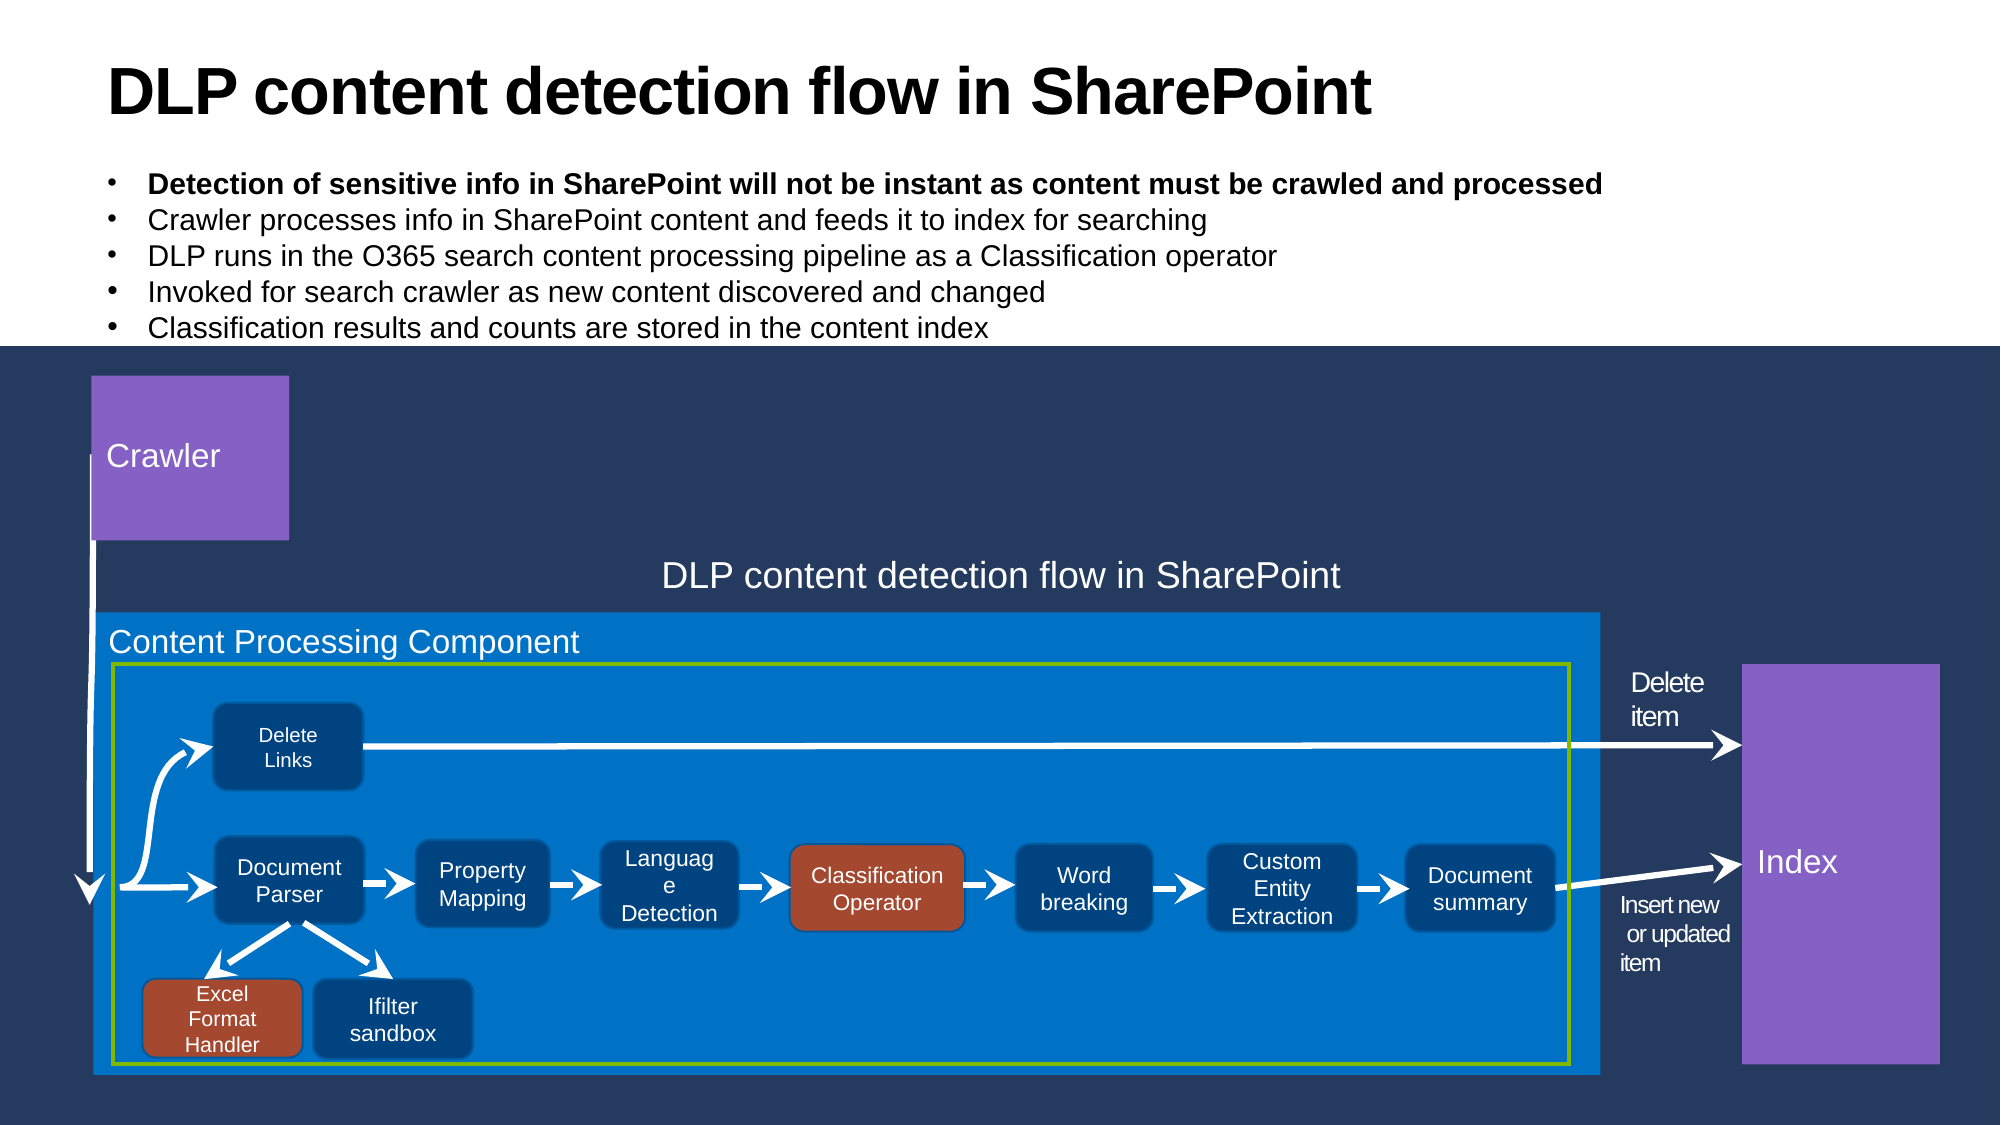

# DLP content detection flow in SharePoint
Detection of sensitive info in SharePoint will not be instant as content must be crawled and processed
Crawler processes info in SharePoint content and feeds it to index for searching
DLP runs in the O365 search content processing pipeline as a Classification operator
Invoked for search crawler as new content discovered and changed
Classification results and counts are stored in the content index

Crawler
DLP content detection flow in SharePoint
Content Processing Component

Index
Index
Delete
item
Delete Links
Document
Parser
Property
Mapping
Language
Detection
Word breaking
Custom Entity Extraction
Classification
Operator
Document summary
Insert new
 or updated
item
Excel Format Handler
Ifilter sandbox